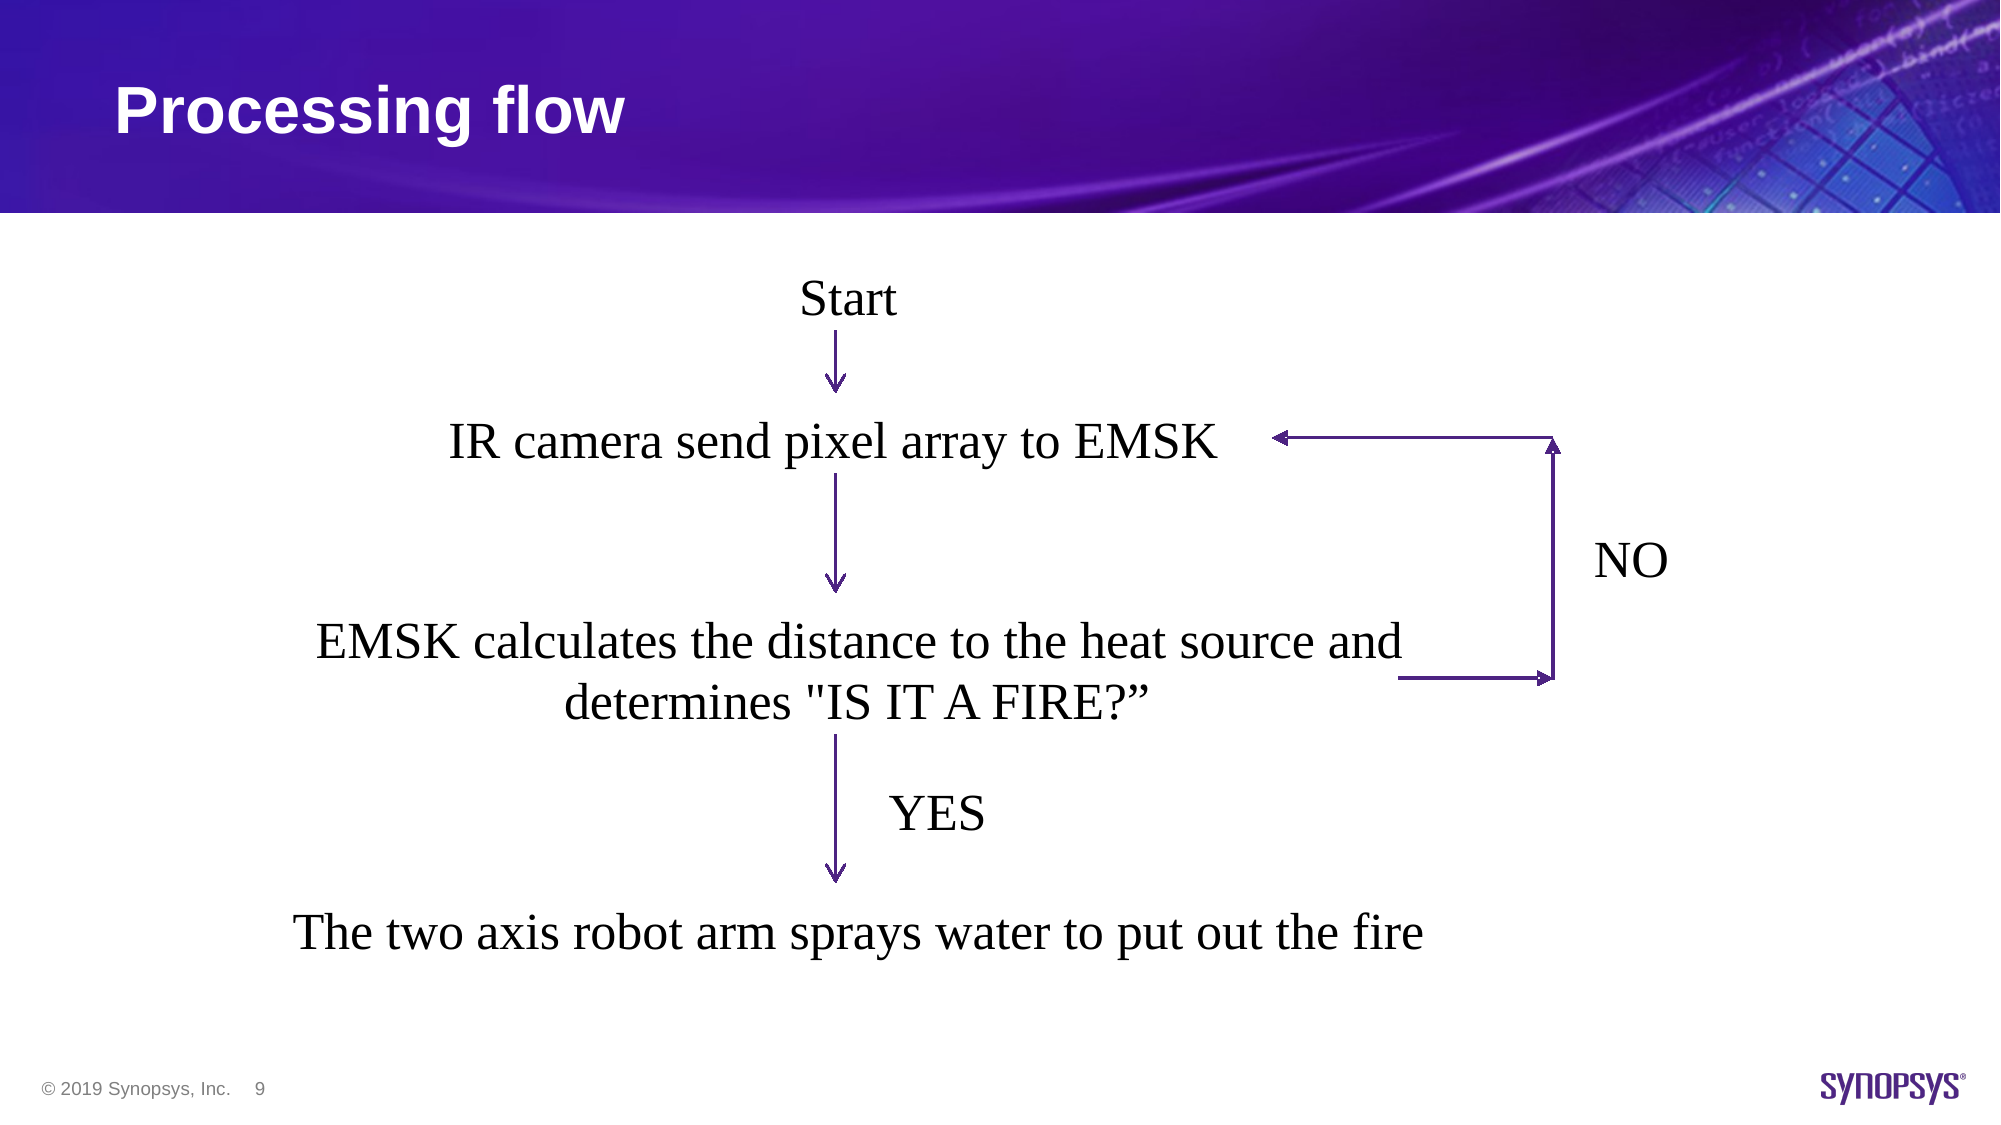

# Processing flow

Start

IR camera send pixel array to EMSK

NO
EMSK calculates the distance to the heat source and
determines "IS IT A FIRE?”

YES
The two
axis robot arm sprays water to put out the fire